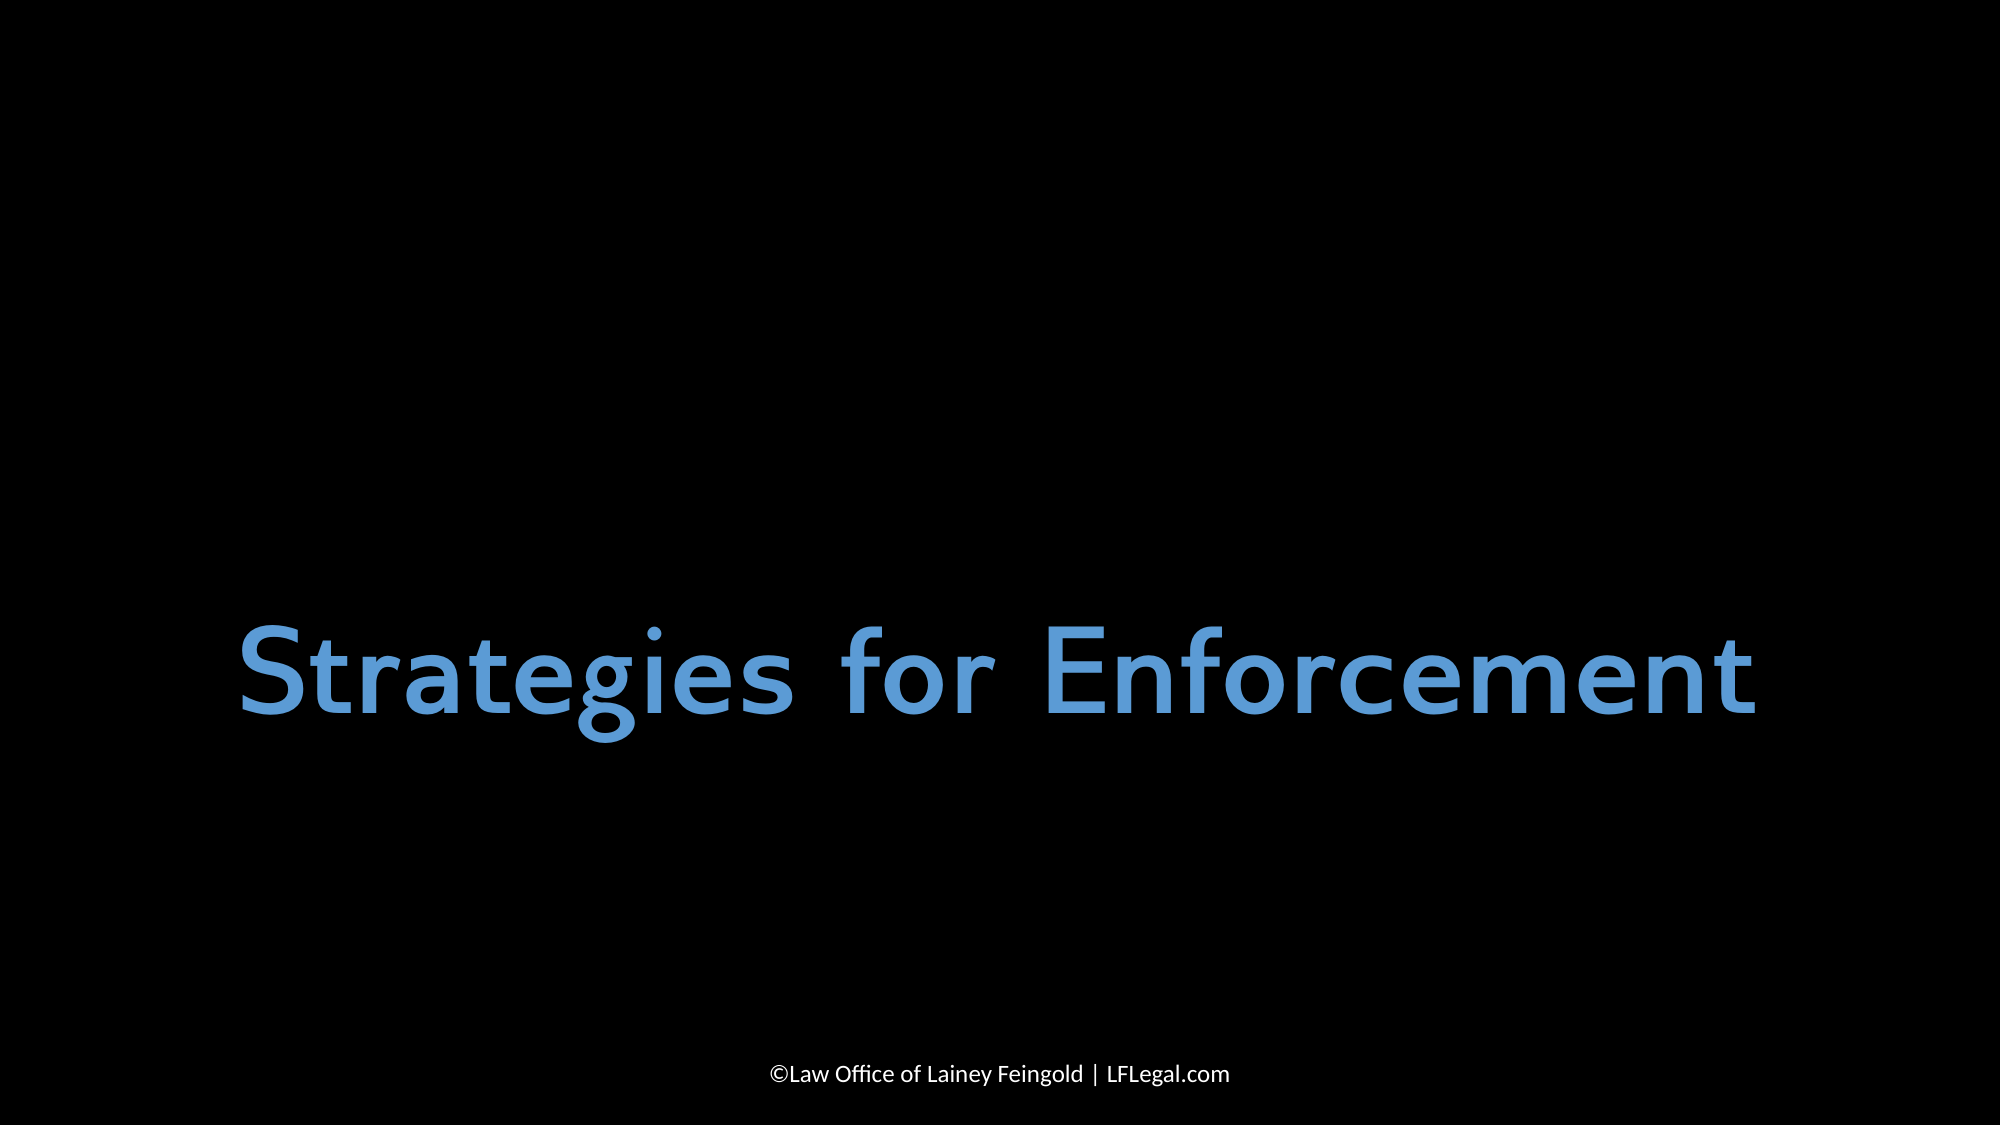

# Strategies for Enforcement

©Law Office of Lainey Feingold | LFLegal.com